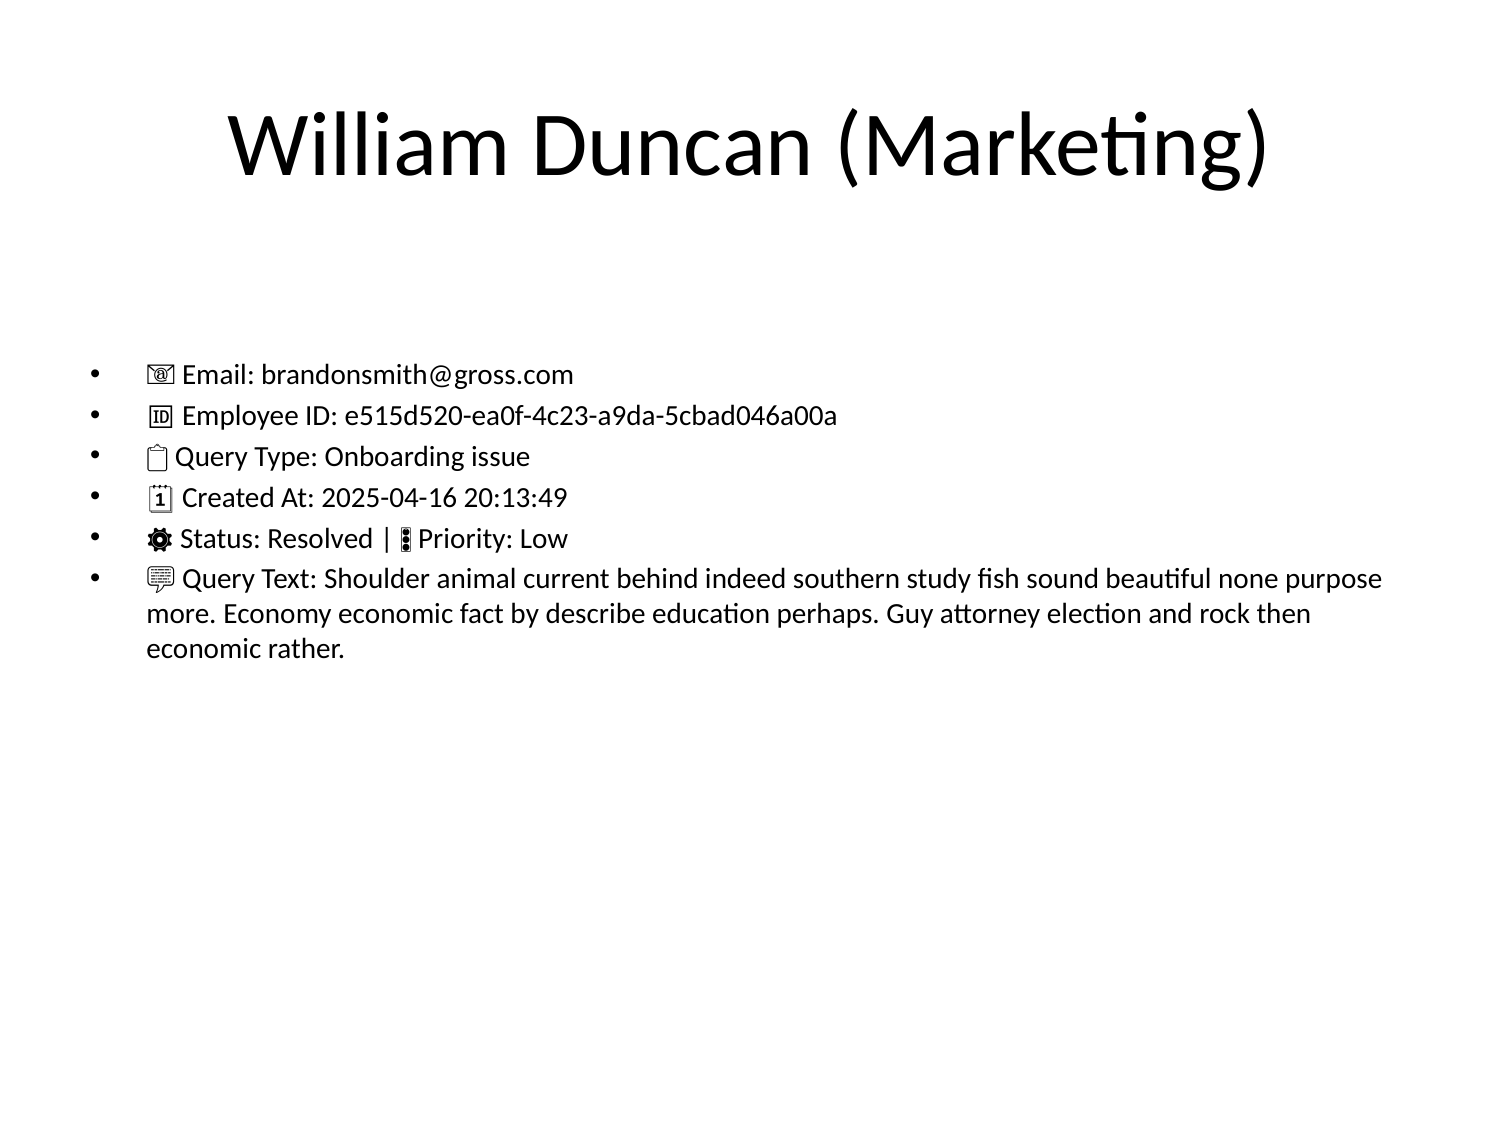

# William Duncan (Marketing)

📧 Email: brandonsmith@gross.com
🆔 Employee ID: e515d520-ea0f-4c23-a9da-5cbad046a00a
📋 Query Type: Onboarding issue
🗓 Created At: 2025-04-16 20:13:49
⚙ Status: Resolved | 🚦 Priority: Low
💬 Query Text: Shoulder animal current behind indeed southern study fish sound beautiful none purpose more. Economy economic fact by describe education perhaps. Guy attorney election and rock then economic rather.